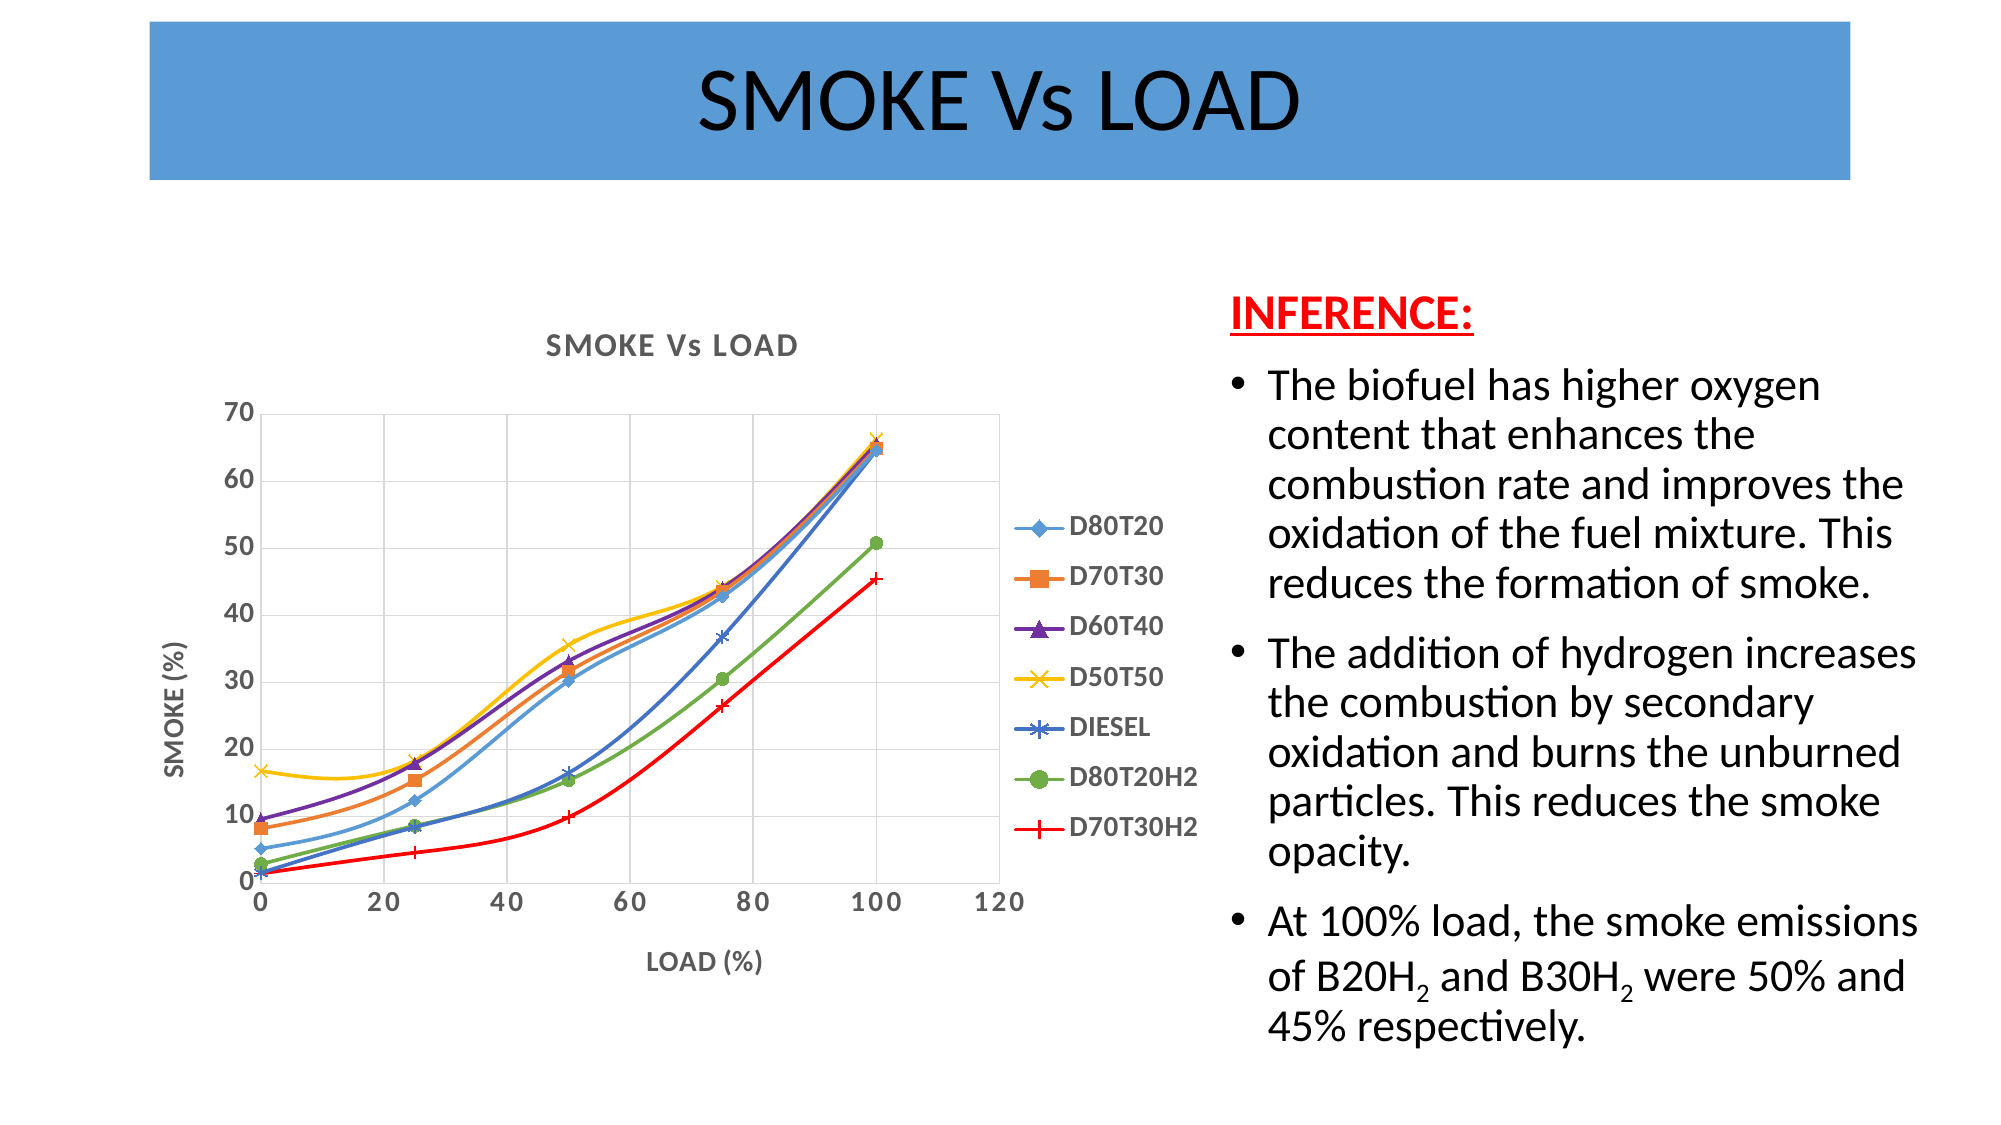

# SMOKE Vs LOAD
INFERENCE:
The biofuel has higher oxygen content that enhances the combustion rate and improves the oxidation of the fuel mixture. This reduces the formation of smoke.
The addition of hydrogen increases the combustion by secondary oxidation and burns the unburned particles. This reduces the smoke opacity.
At 100% load, the smoke emissions of B20H2 and B30H2 were 50% and 45% respectively.

### Chart: SMOKE Vs LOAD

| Category | D80T20 | D70T30 | D60T40 | D50T50 | DIESEL | D80T20H2 | D70T30H2 |
|---|---|---|---|---|---|---|---|